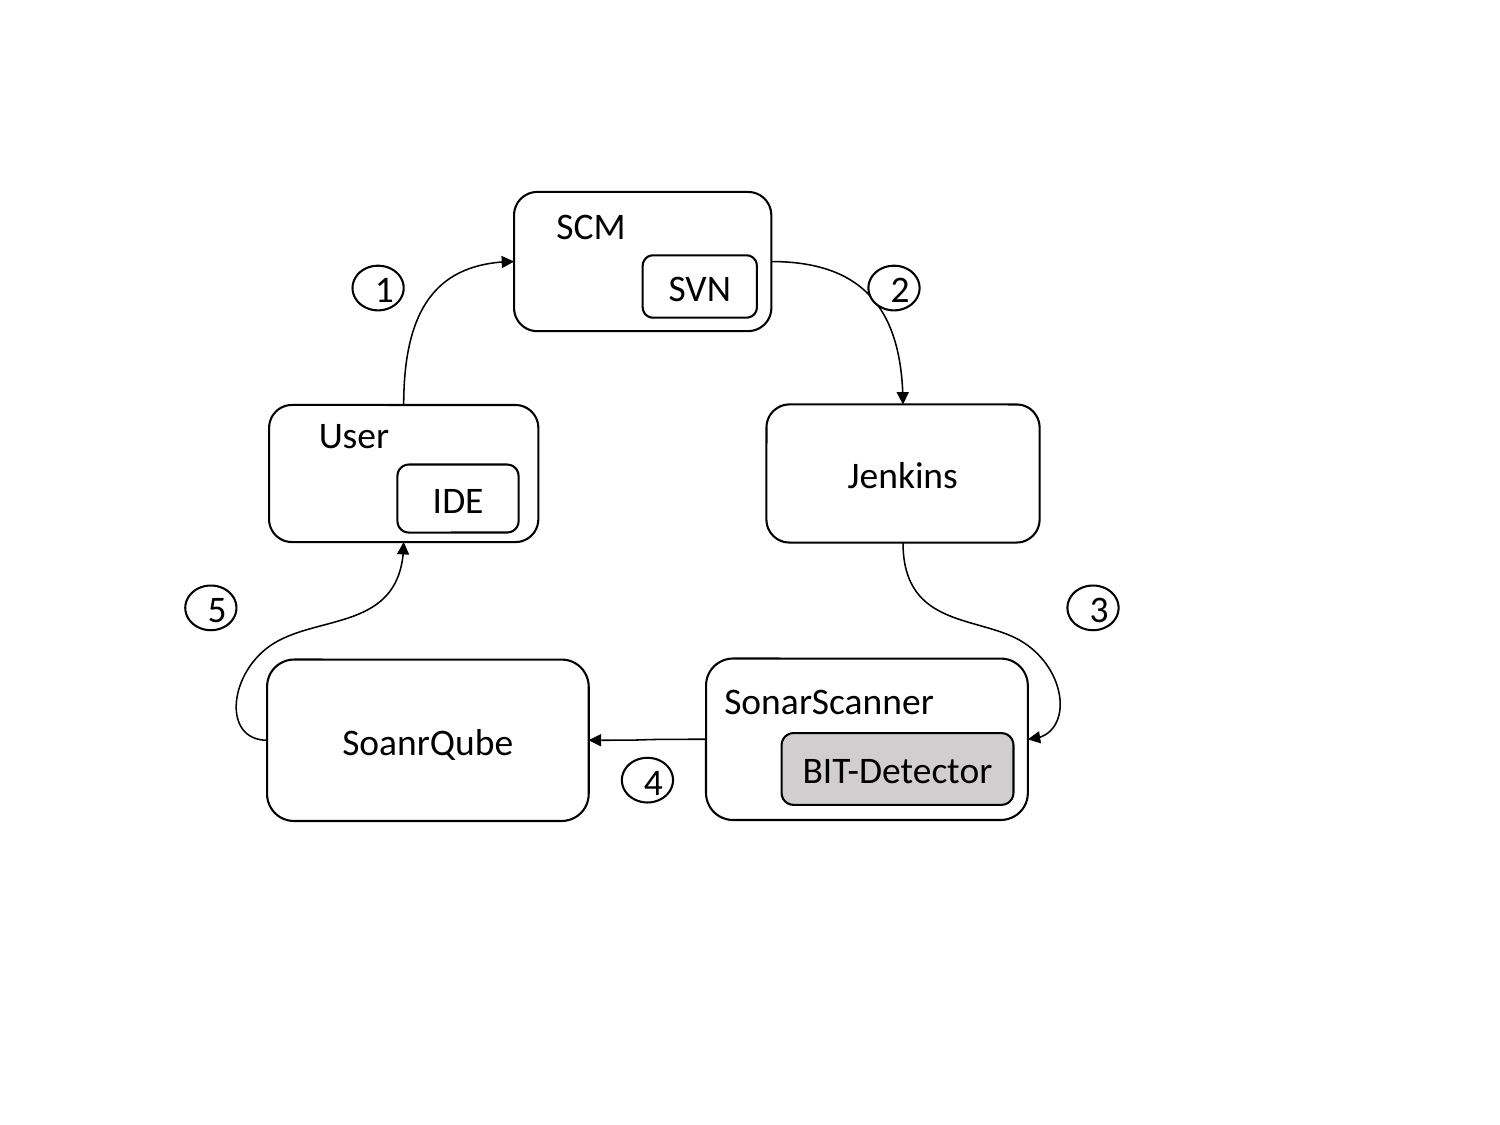

SCM
SVN
1
2
User

IDE
Jenkins
3
5

SonarScanner
BIT-Detector
SoanrQube
4